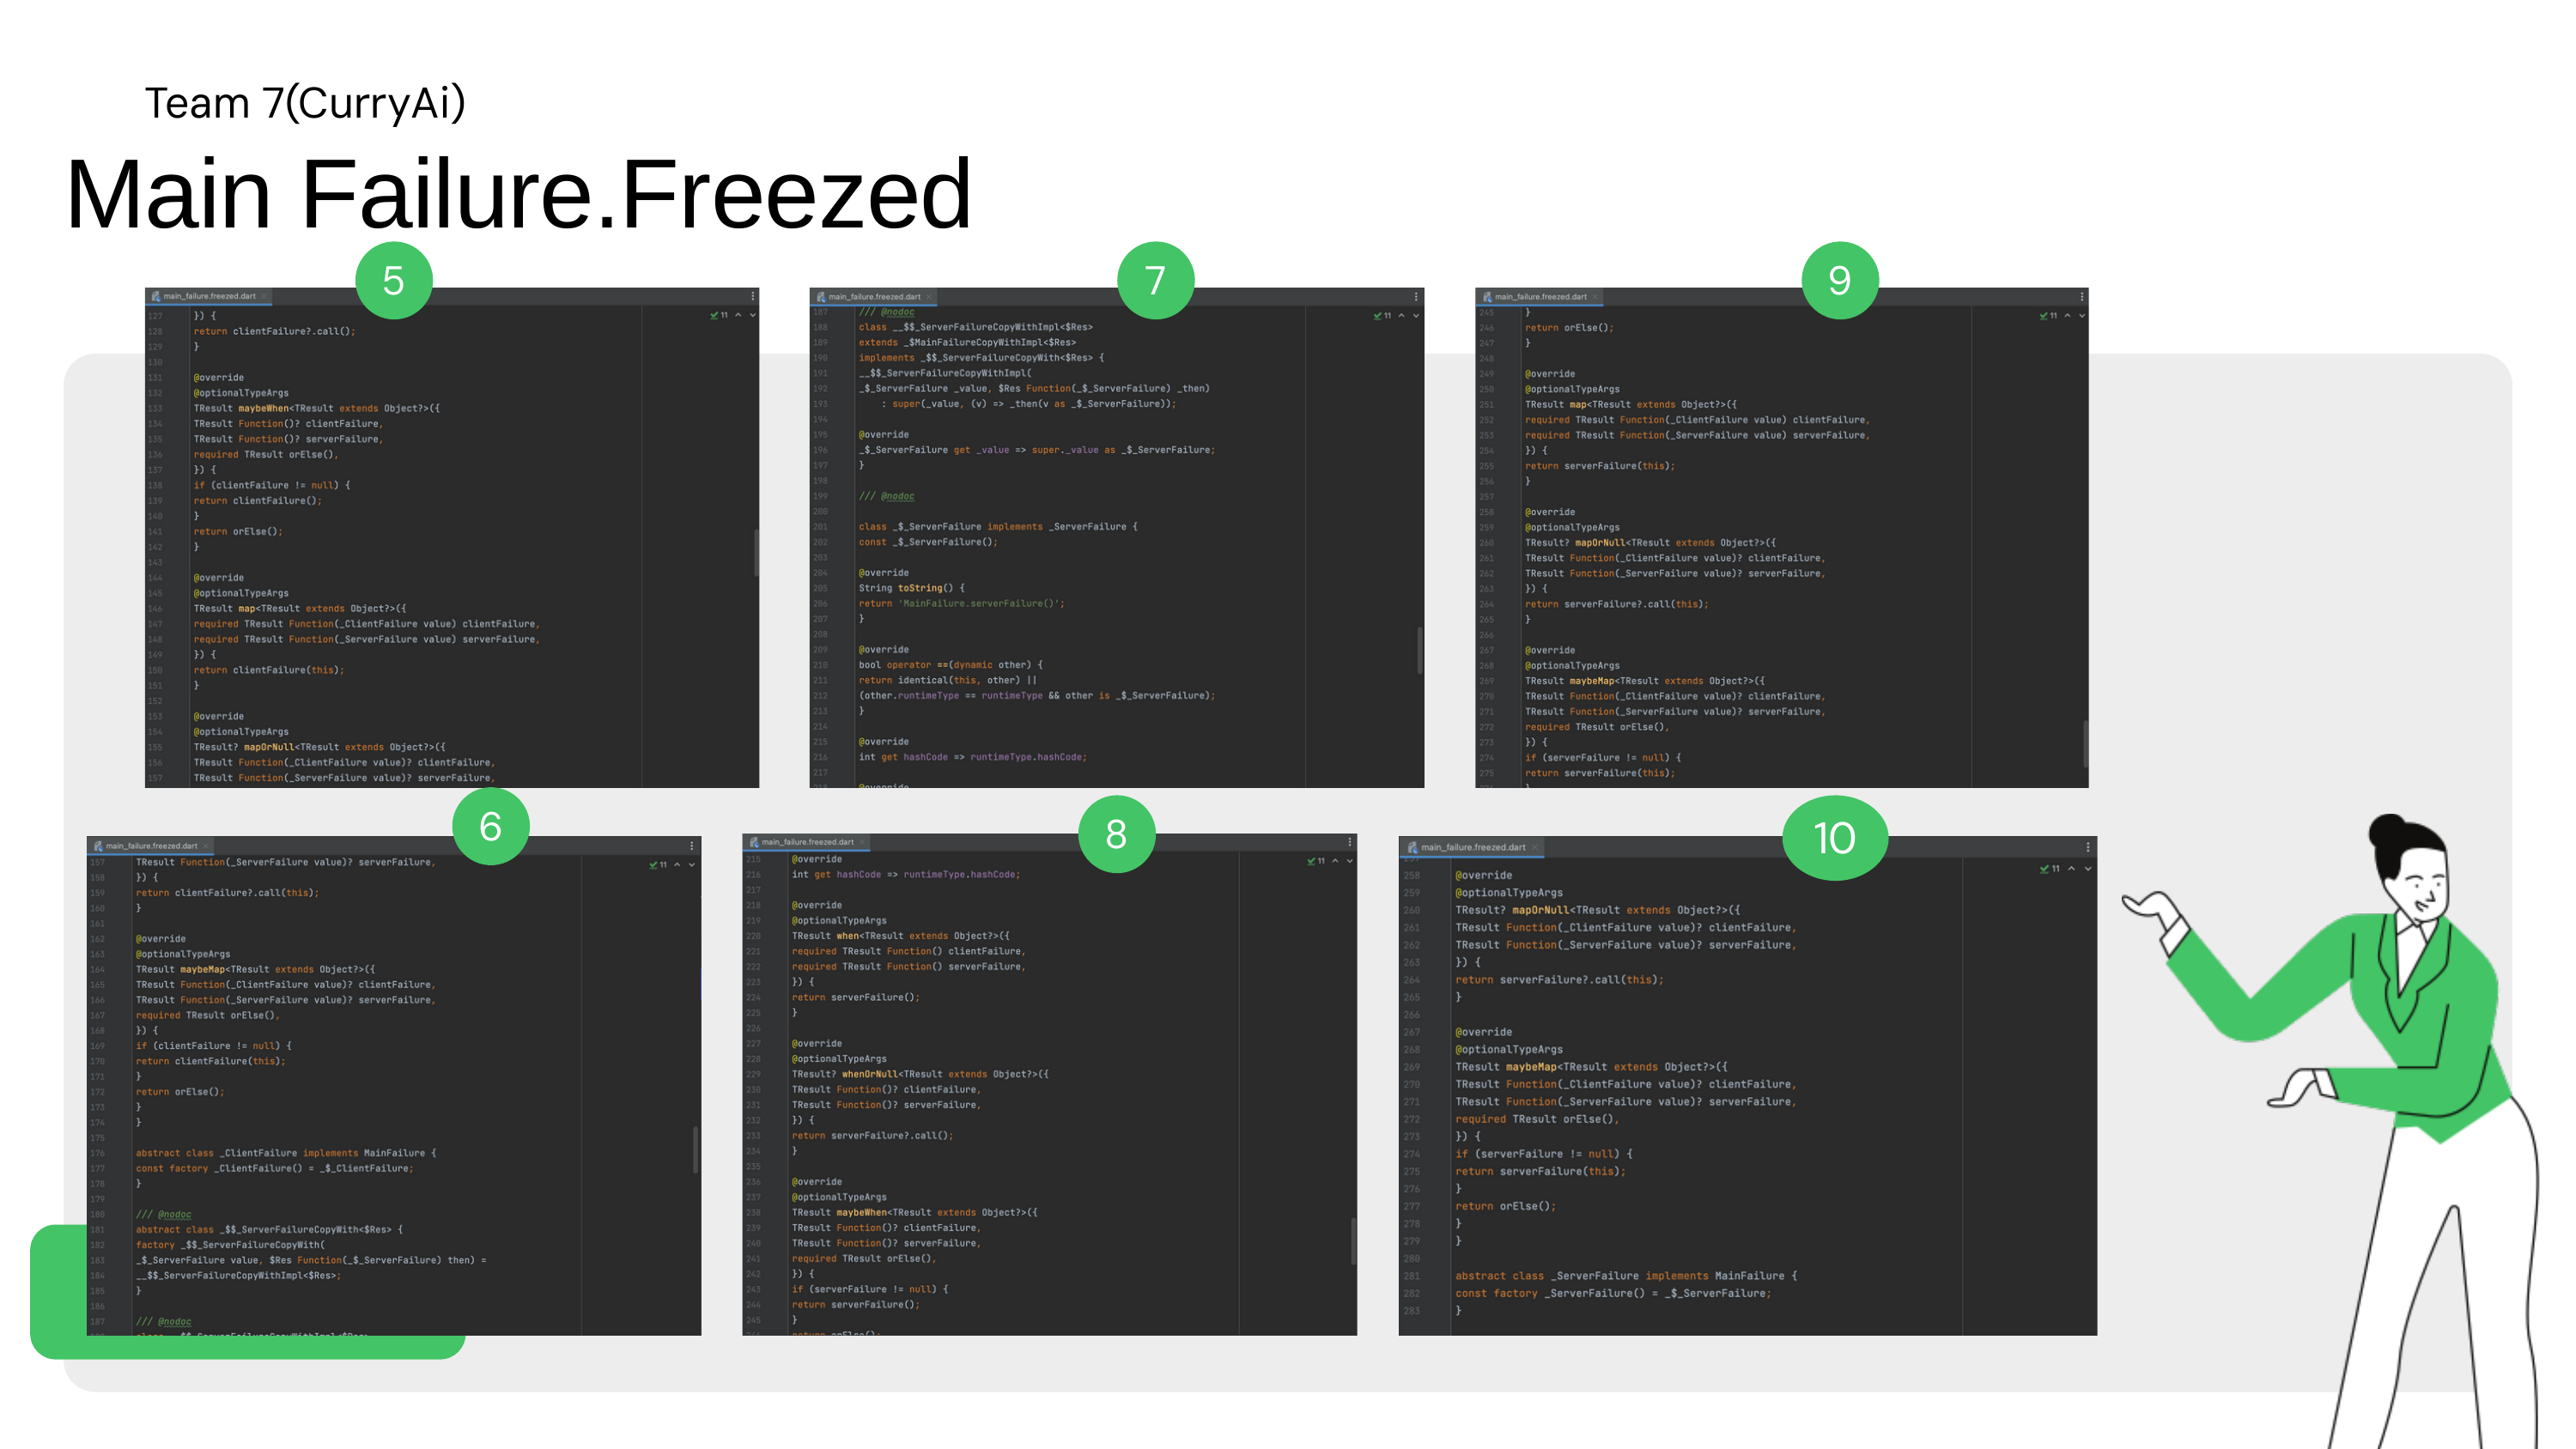

Team 7(CurryAi)
Main Failure.Freezed

5

7

9

6

8

10